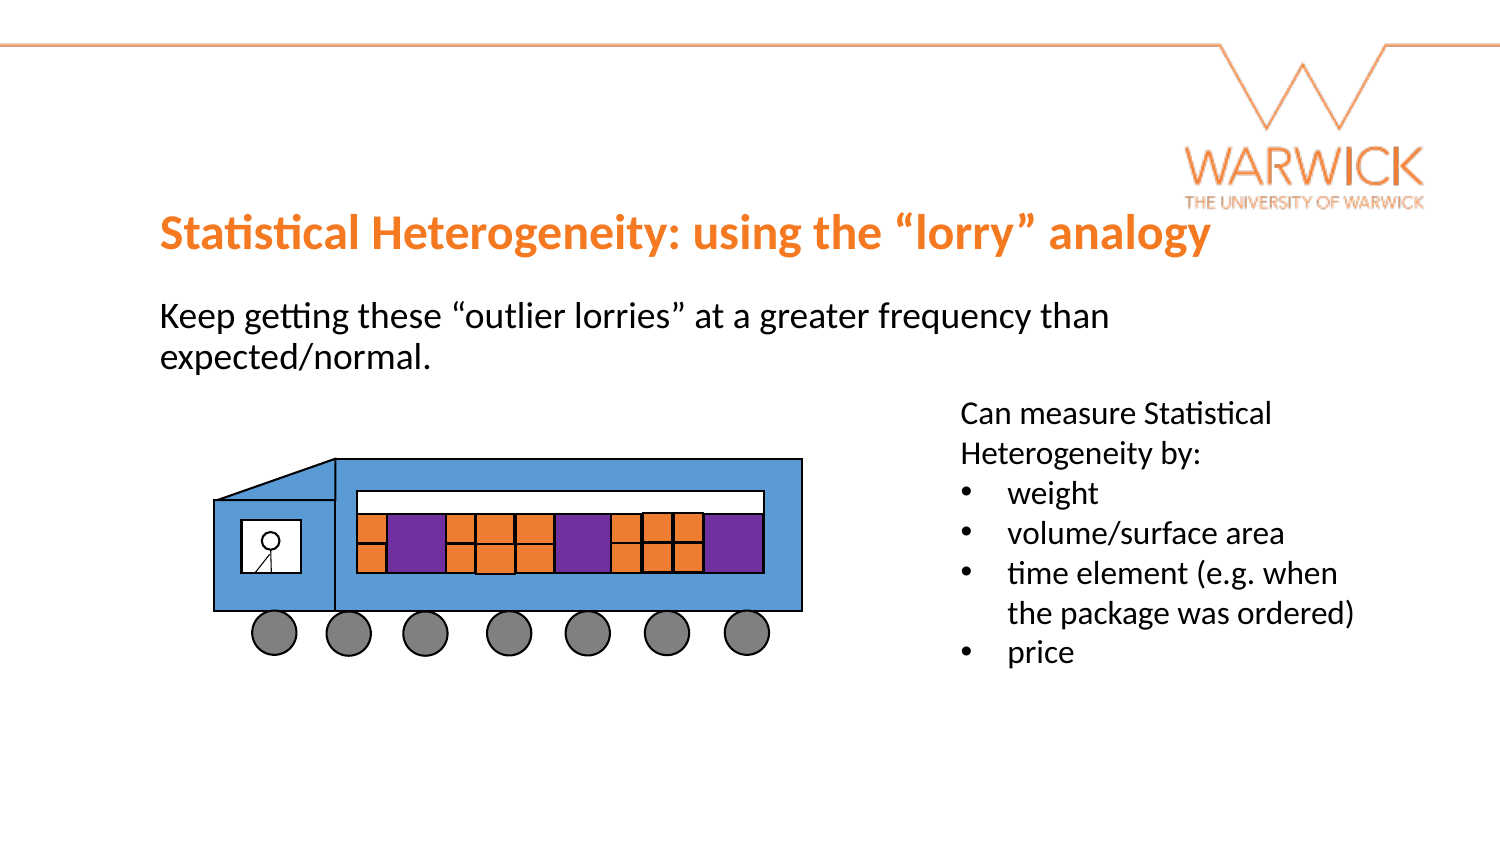

Statistical Heterogeneity: using the “lorry” analogy

Keep getting these “outlier lorries” at a greater frequency than expected/normal.

Can measure Statistical Heterogeneity by:
weight
volume/surface area
time element (e.g. when the package was ordered)
price